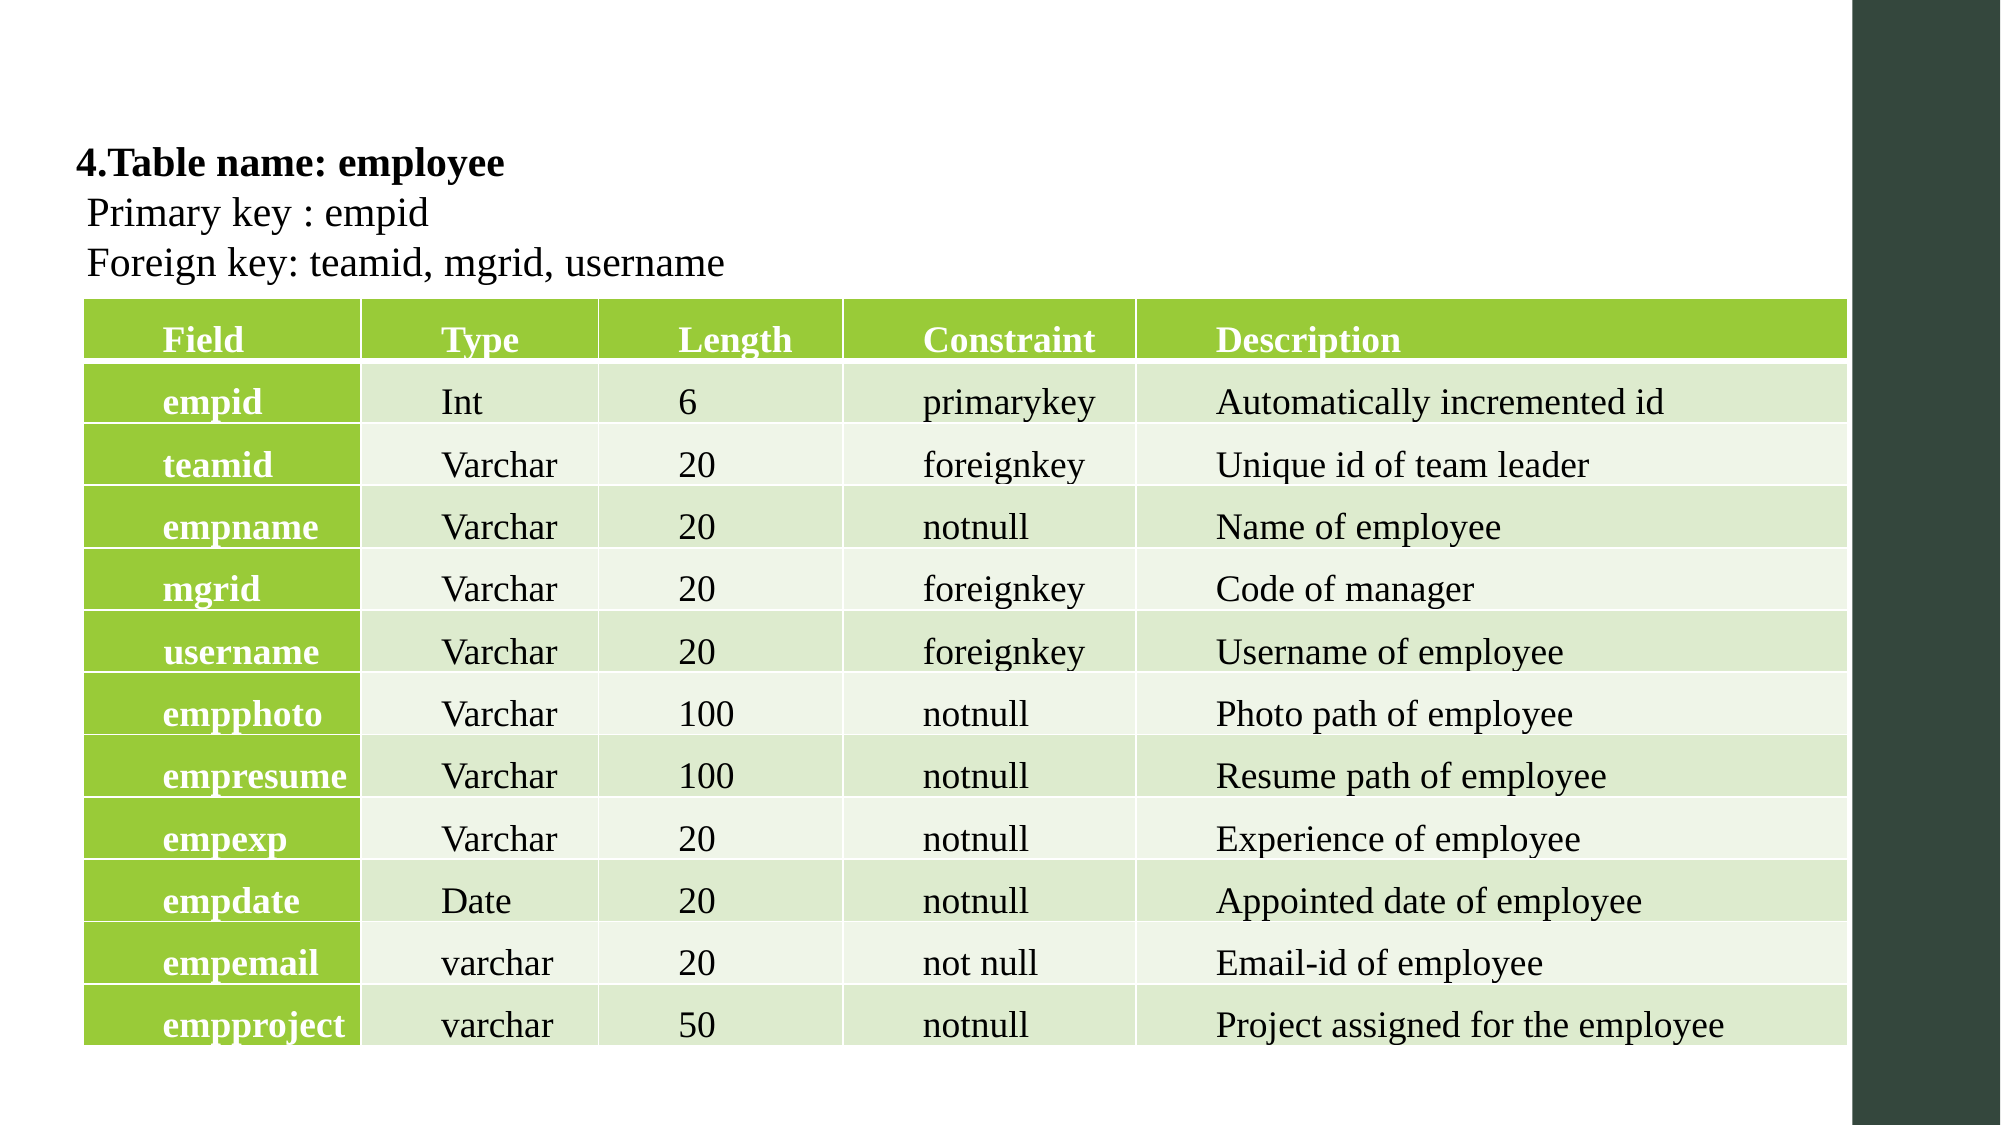

4.Table name: employee
  Primary key : empid
  Foreign key: teamid, mgrid, username
| Field | Type | Length | Constraint | Description |
| --- | --- | --- | --- | --- |
| empid | Int | 6 | primarykey | Automatically incremented id |
| teamid | Varchar | 20 | foreignkey | Unique id of team leader |
| empname | Varchar | 20 | notnull | Name of employee |
| mgrid | Varchar | 20 | foreignkey | Code of manager |
| username | Varchar | 20 | foreignkey | Username of employee |
| empphoto | Varchar | 100 | notnull | Photo path of employee |
| empresume | Varchar | 100 | notnull | Resume path of employee |
| empexp | Varchar | 20 | notnull | Experience of employee |
| empdate | Date | 20 | notnull | Appointed date of employee |
| empemail | varchar | 20 | not null | Email-id of employee |
| empproject | varchar | 50 | notnull | Project assigned for the employee |